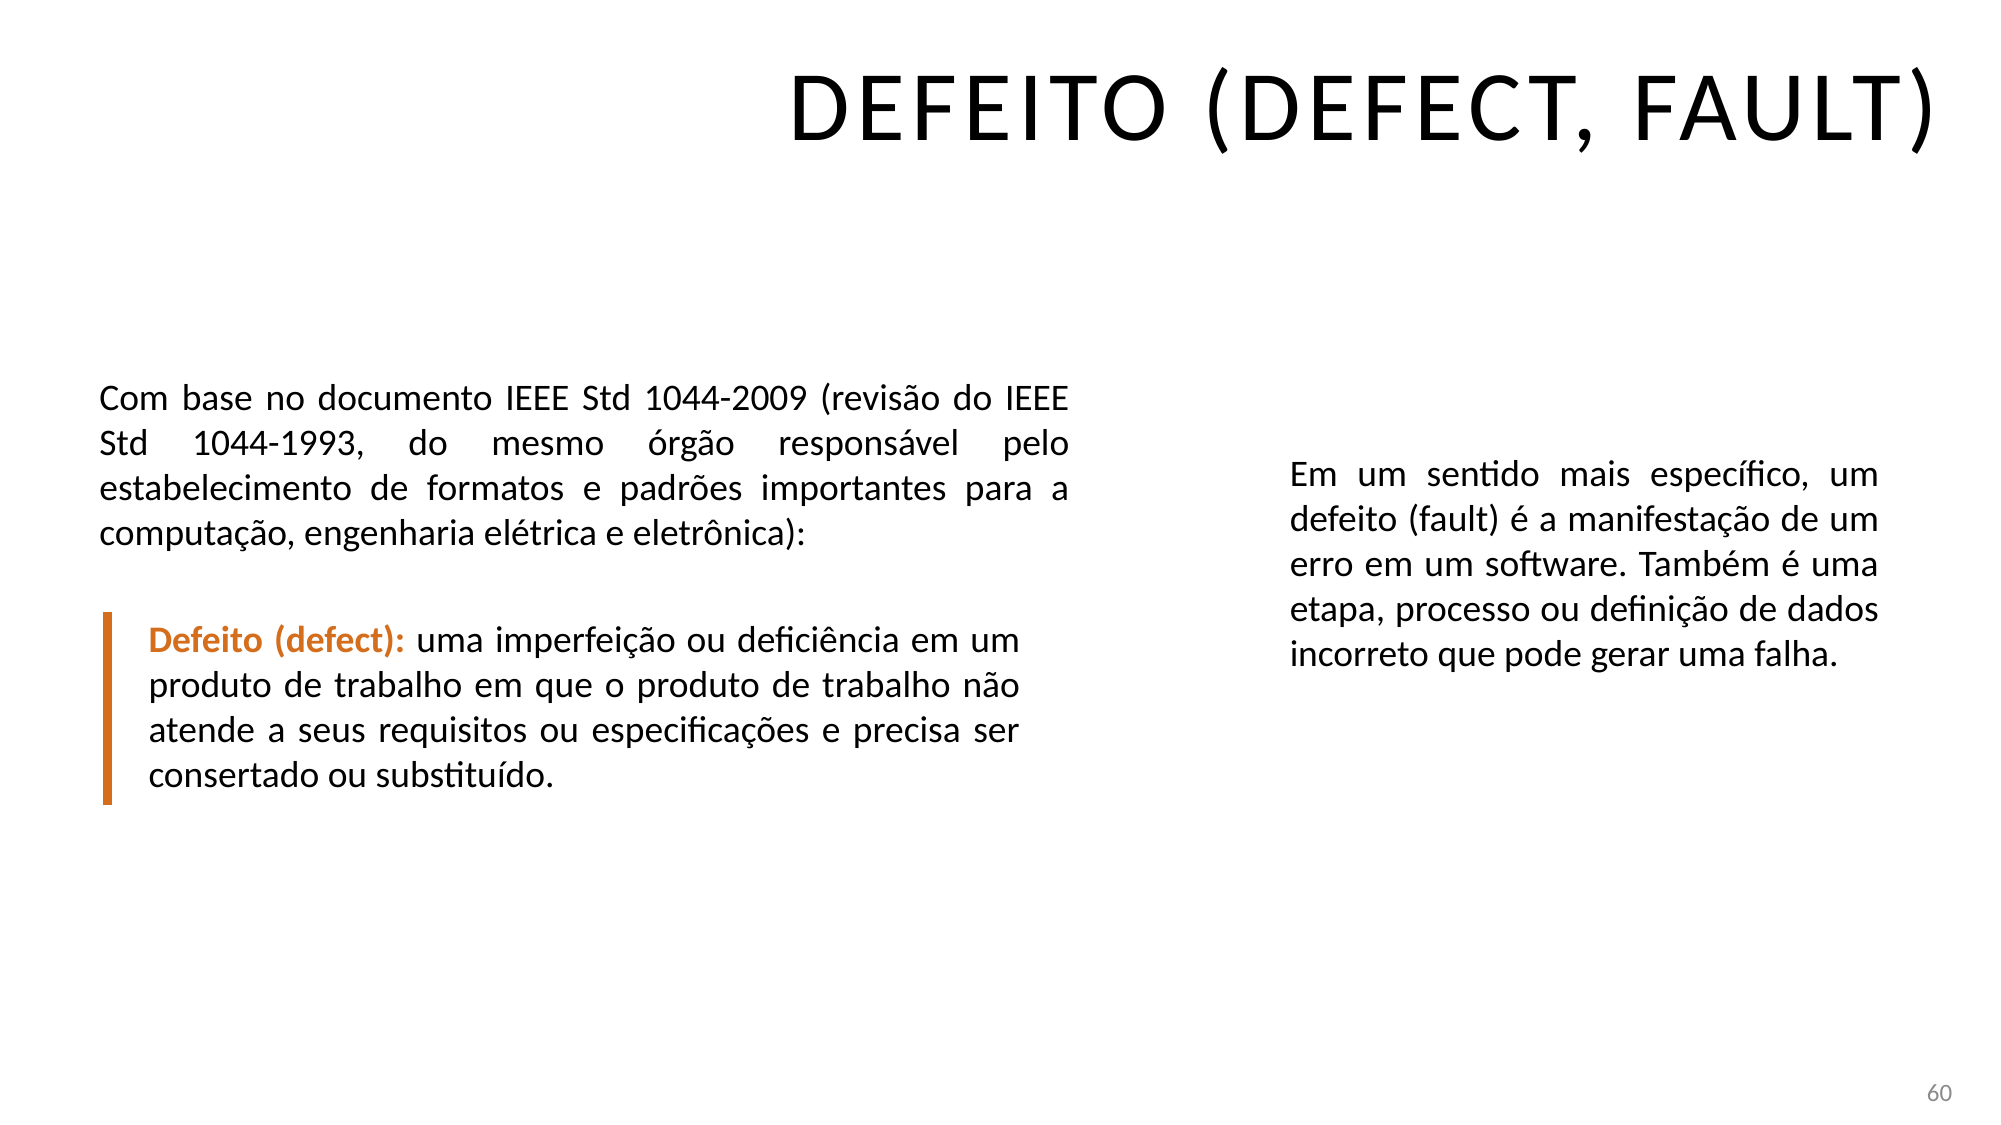

# Defeito (Defect, Fault)
Com base no documento IEEE Std 1044-2009 (revisão do IEEE Std 1044-1993, do mesmo órgão responsável pelo estabelecimento de formatos e padrões importantes para a computação, engenharia elétrica e eletrônica):
Em um sentido mais específico, um defeito (fault) é a manifestação de um erro em um software. Também é uma etapa, processo ou definição de dados incorreto que pode gerar uma falha.
Defeito (defect): uma imperfeição ou deficiência em um produto de trabalho em que o produto de trabalho não atende a seus requisitos ou especificações e precisa ser consertado ou substituído.

60